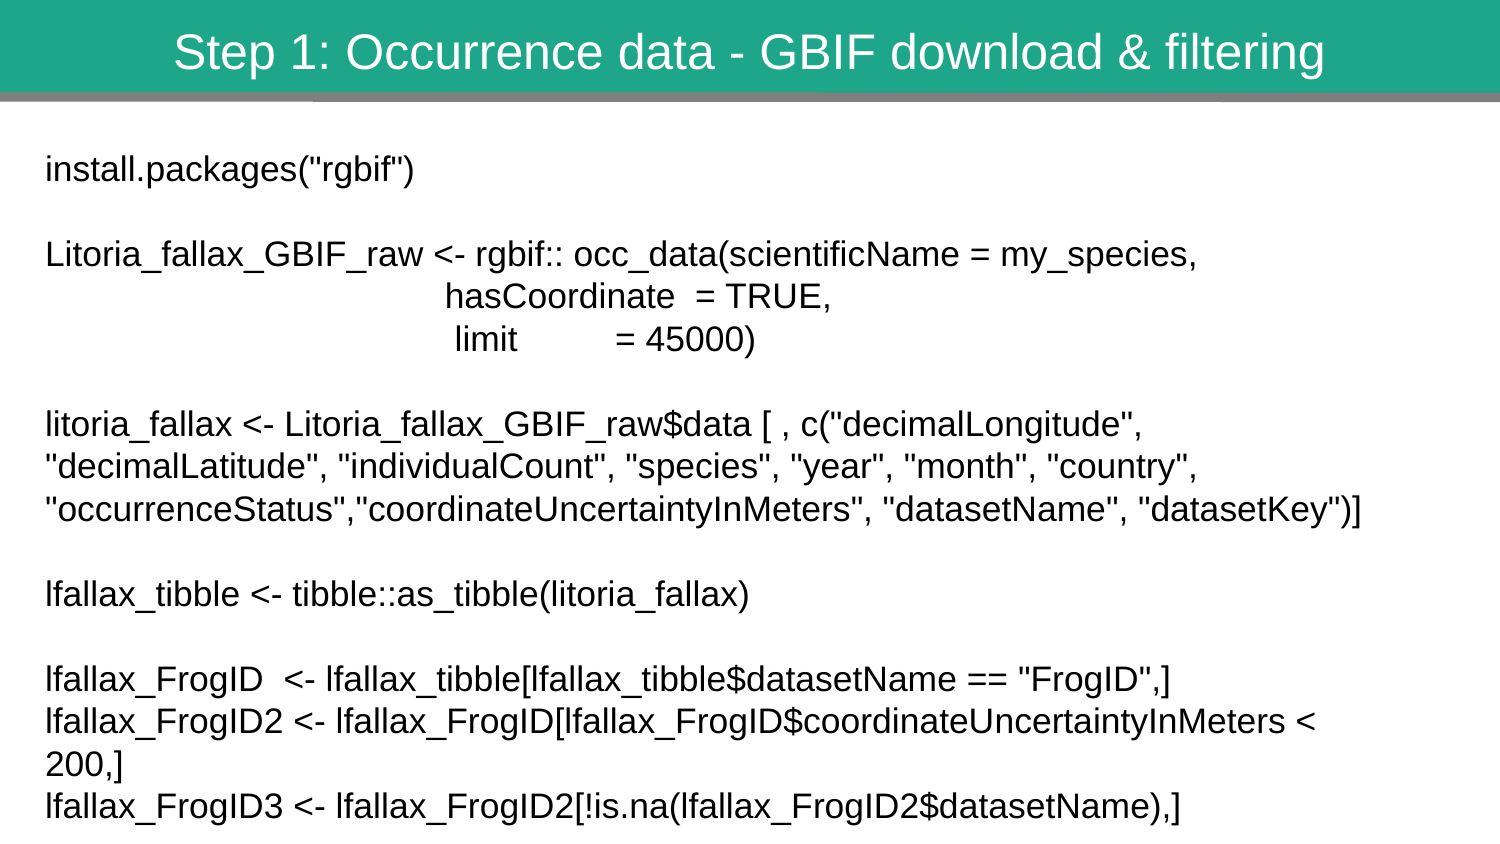

Step 1: Occurrence data - GBIF download & filtering
install.packages("rgbif")

Litoria_fallax_GBIF_raw <- rgbif:: occ_data(scientificName = my_species,
                                         hasCoordinate  = TRUE,
                                          limit          = 45000)

litoria_fallax <- Litoria_fallax_GBIF_raw$data [ , c("decimalLongitude", "decimalLatitude", "individualCount", "species", "year", "month", "country", "occurrenceStatus","coordinateUncertaintyInMeters", "datasetName", "datasetKey")]

lfallax_tibble <- tibble::as_tibble(litoria_fallax)

lfallax_FrogID  <- lfallax_tibble[lfallax_tibble$datasetName == "FrogID",]
lfallax_FrogID2 <- lfallax_FrogID[lfallax_FrogID$coordinateUncertaintyInMeters < 200,]
lfallax_FrogID3 <- lfallax_FrogID2[!is.na(lfallax_FrogID2$datasetName),]